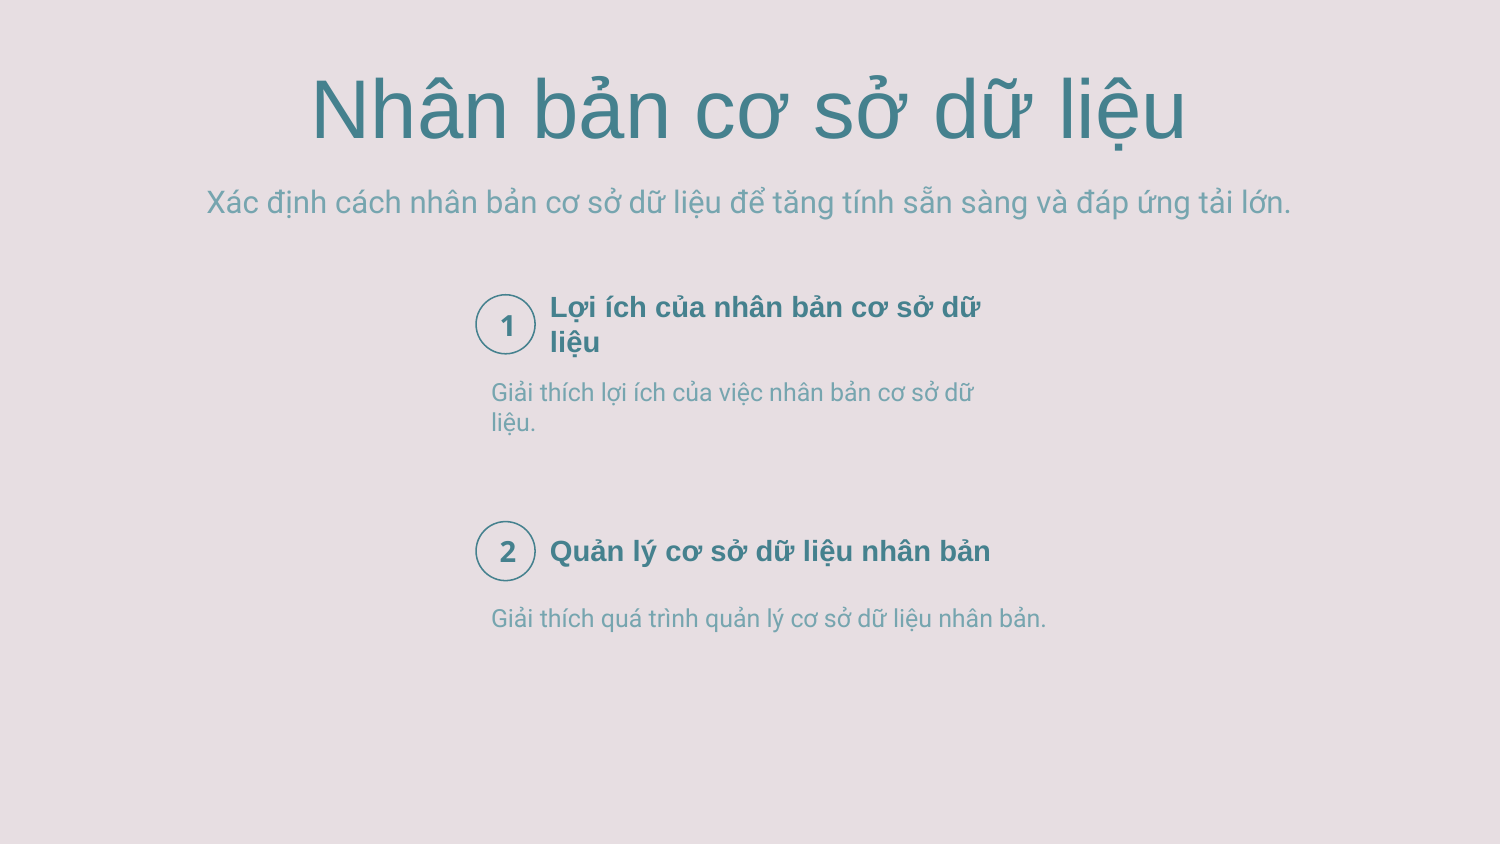

Nhân bản cơ sở dữ liệu
Xác định cách nhân bản cơ sở dữ liệu để tăng tính sẵn sàng và đáp ứng tải lớn.
Lợi ích của nhân bản cơ sở dữ liệu
1
Giải thích lợi ích của việc nhân bản cơ sở dữ liệu.
Quản lý cơ sở dữ liệu nhân bản
2
Giải thích quá trình quản lý cơ sở dữ liệu nhân bản.